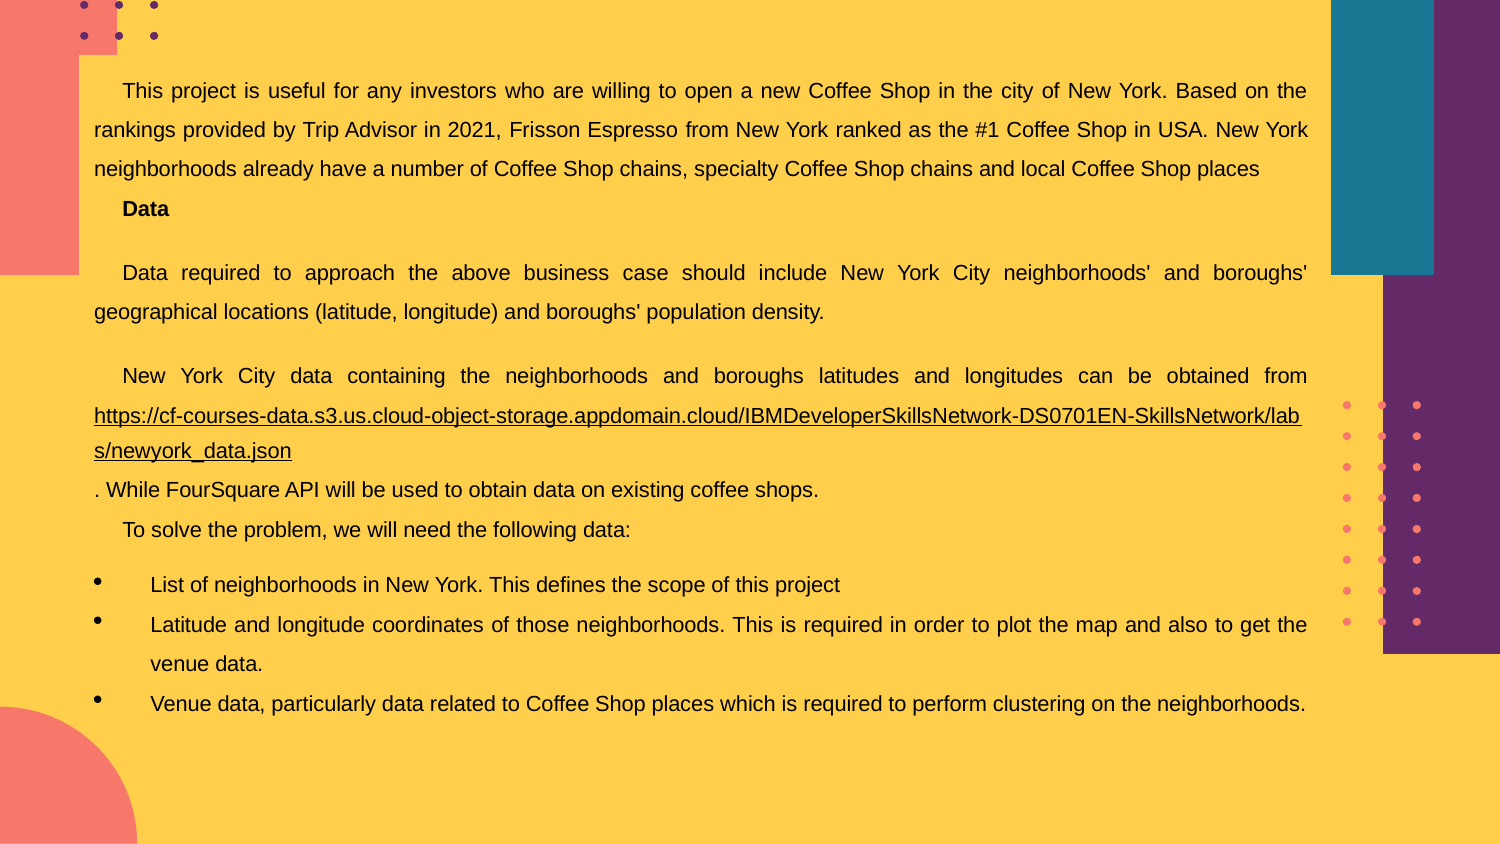

This project is useful for any investors who are willing to open a new Coffee Shop in the city of New York. Based on the rankings provided by Trip Advisor in 2021, Frisson Espresso from New York ranked as the #1 Coffee Shop in USA. New York neighborhoods already have a number of Coffee Shop chains, specialty Coffee Shop chains and local Coffee Shop places
Data
Data required to approach the above business case should include New York City neighborhoods' and boroughs' geographical locations (latitude, longitude) and boroughs' population density.
New York City data containing the neighborhoods and boroughs latitudes and longitudes can be obtained fromhttps://cf-courses-data.s3.us.cloud-object-storage.appdomain.cloud/IBMDeveloperSkillsNetwork-DS0701EN-SkillsNetwork/labs/newyork_data.json. While FourSquare API will be used to obtain data on existing coffee shops.
To solve the problem, we will need the following data:
List of neighborhoods in New York. This defines the scope of this project
Latitude and longitude coordinates of those neighborhoods. This is required in order to plot the map and also to get the venue data.
Venue data, particularly data related to Coffee Shop places which is required to perform clustering on the neighborhoods.